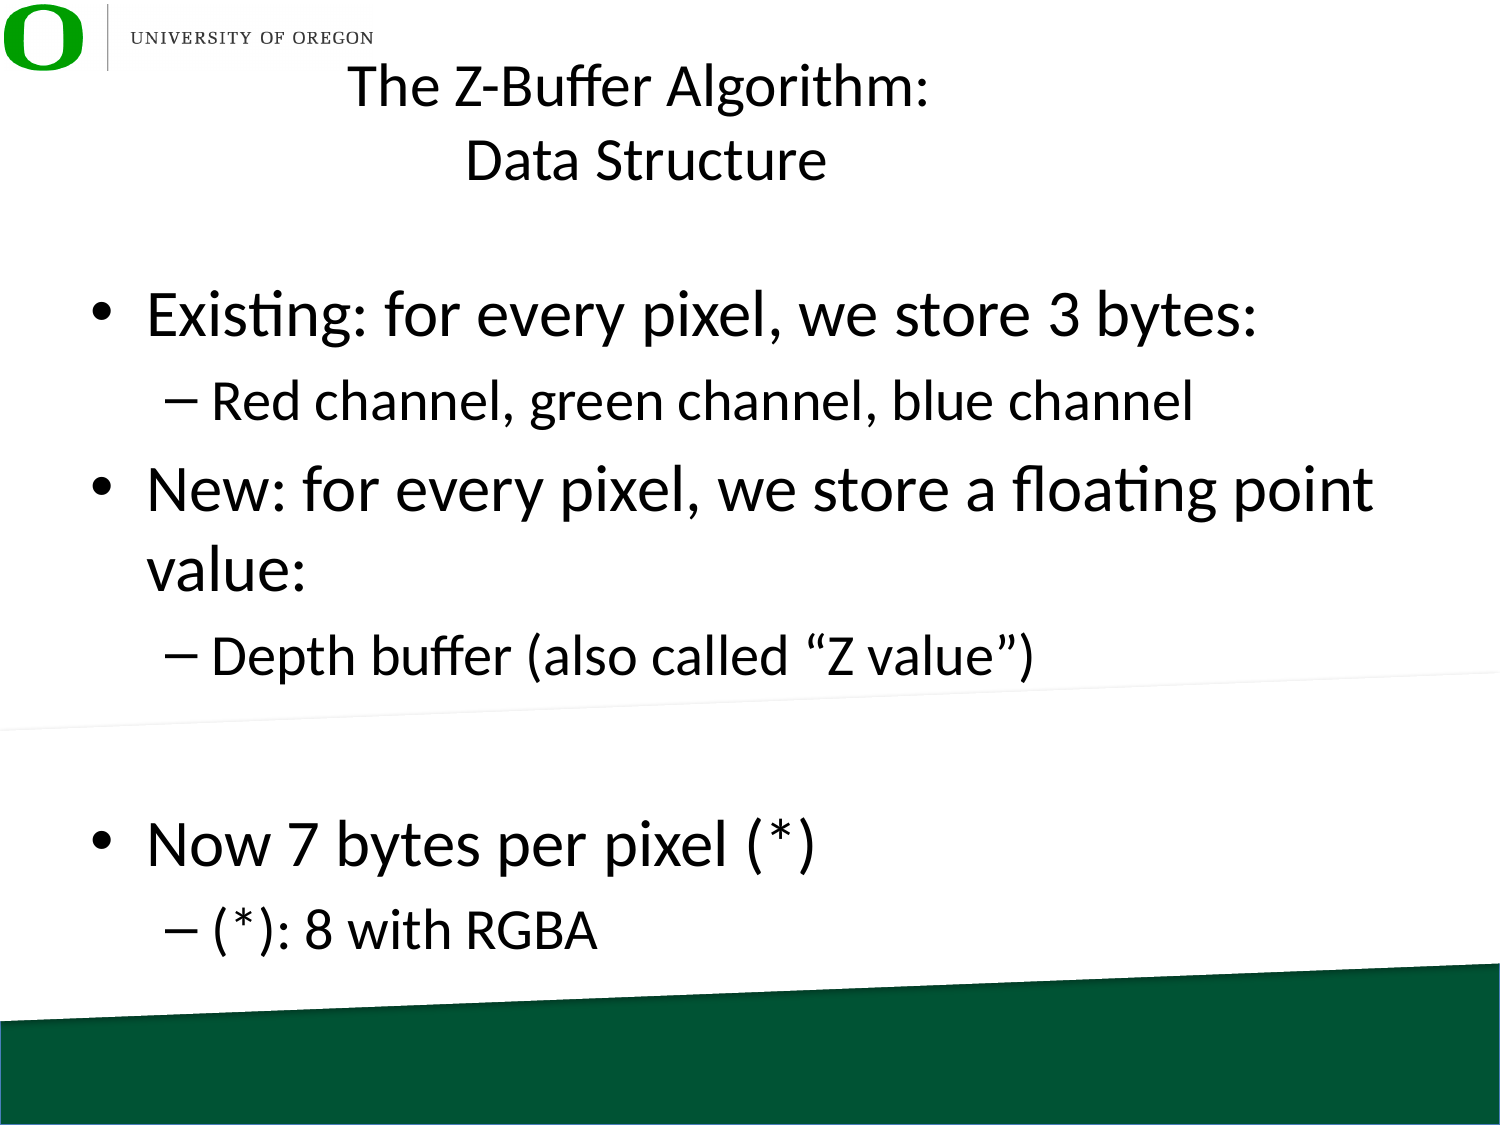

# The Z-Buffer Algorithm: Data Structure
Existing: for every pixel, we store 3 bytes:
Red channel, green channel, blue channel
New: for every pixel, we store a floating point value:
Depth buffer (also called “Z value”)

Now 7 bytes per pixel (*)
(*): 8 with RGBA